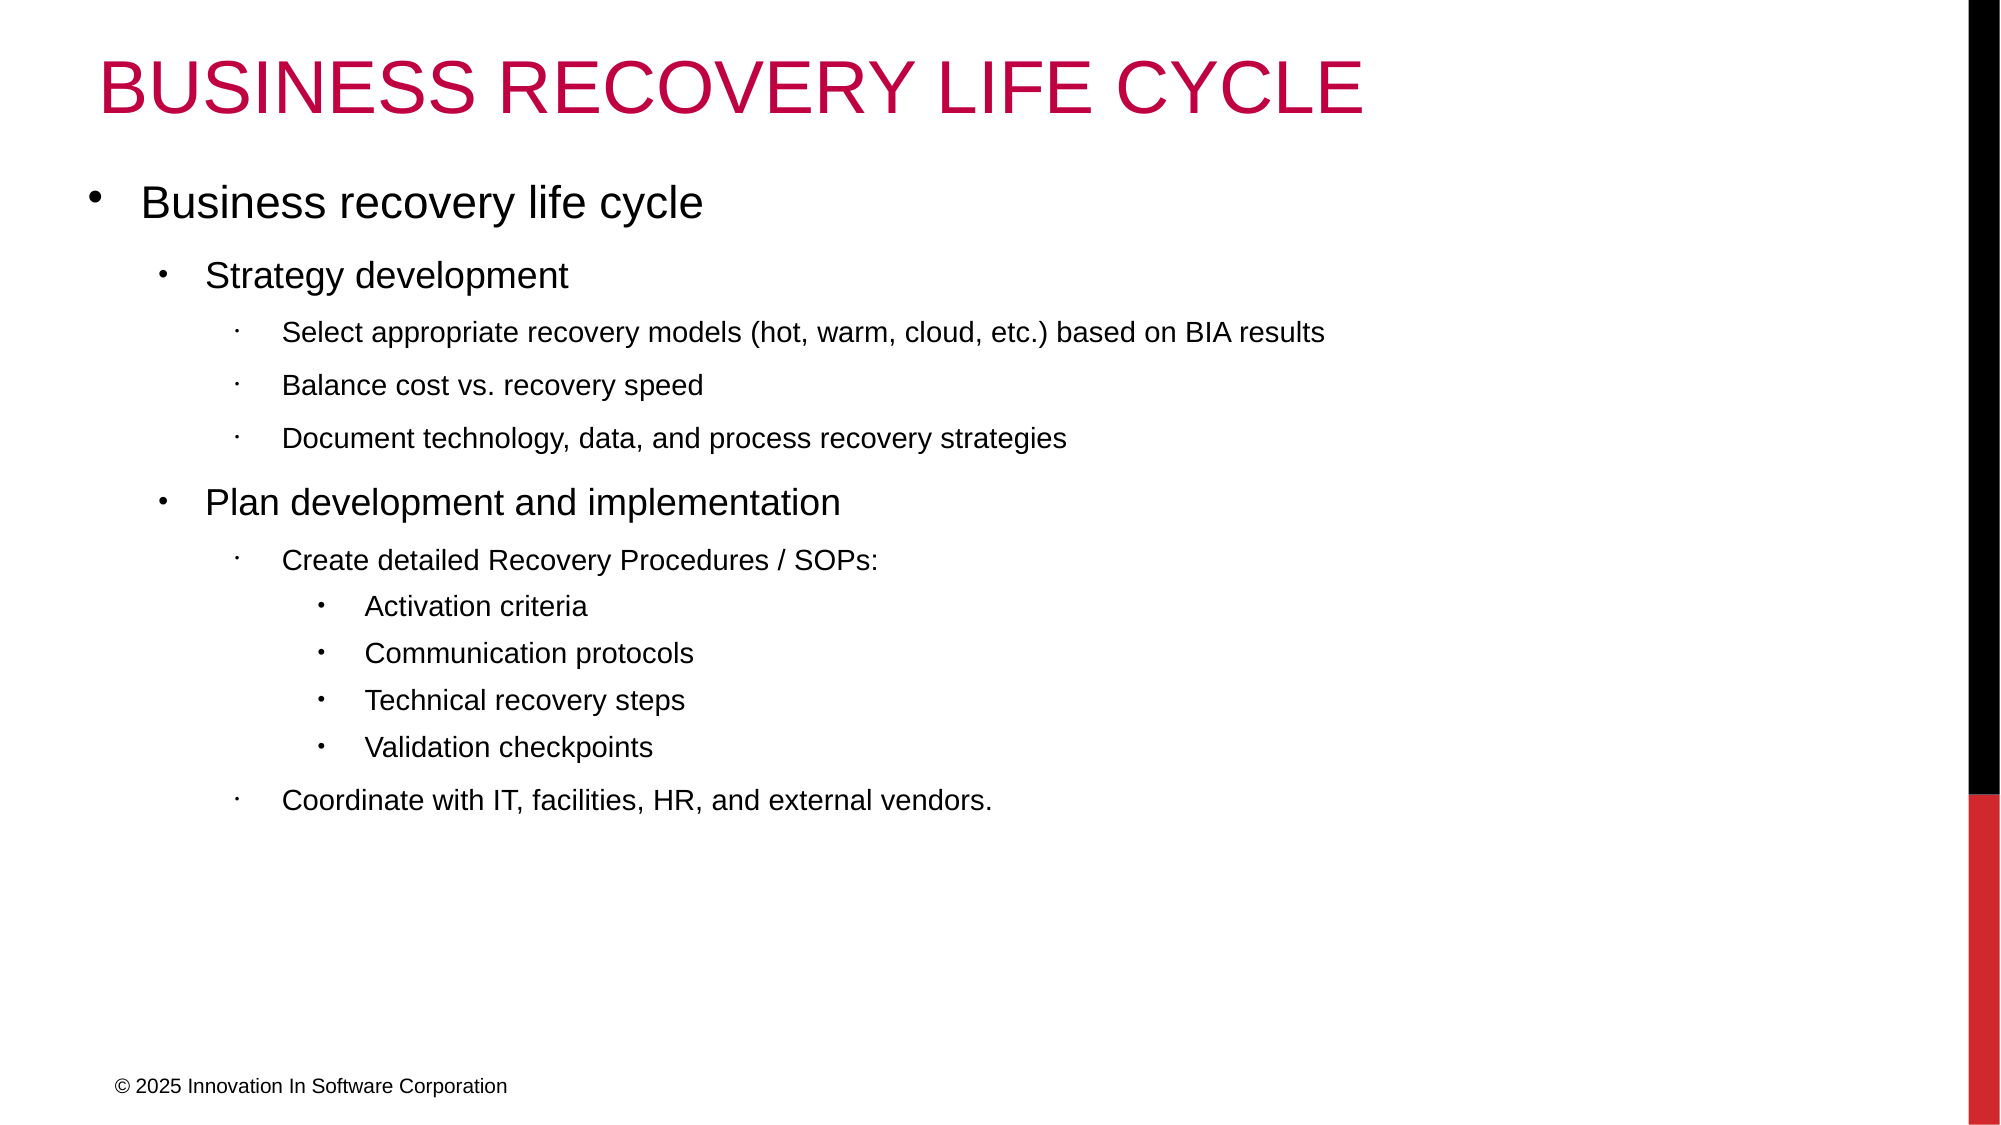

# Business Recovery Life cycle
Business recovery life cycle
Strategy development
Select appropriate recovery models (hot, warm, cloud, etc.) based on BIA results
Balance cost vs. recovery speed
Document technology, data, and process recovery strategies
Plan development and implementation
Create detailed Recovery Procedures / SOPs:
Activation criteria
Communication protocols
Technical recovery steps
Validation checkpoints
Coordinate with IT, facilities, HR, and external vendors.
© 2025 Innovation In Software Corporation